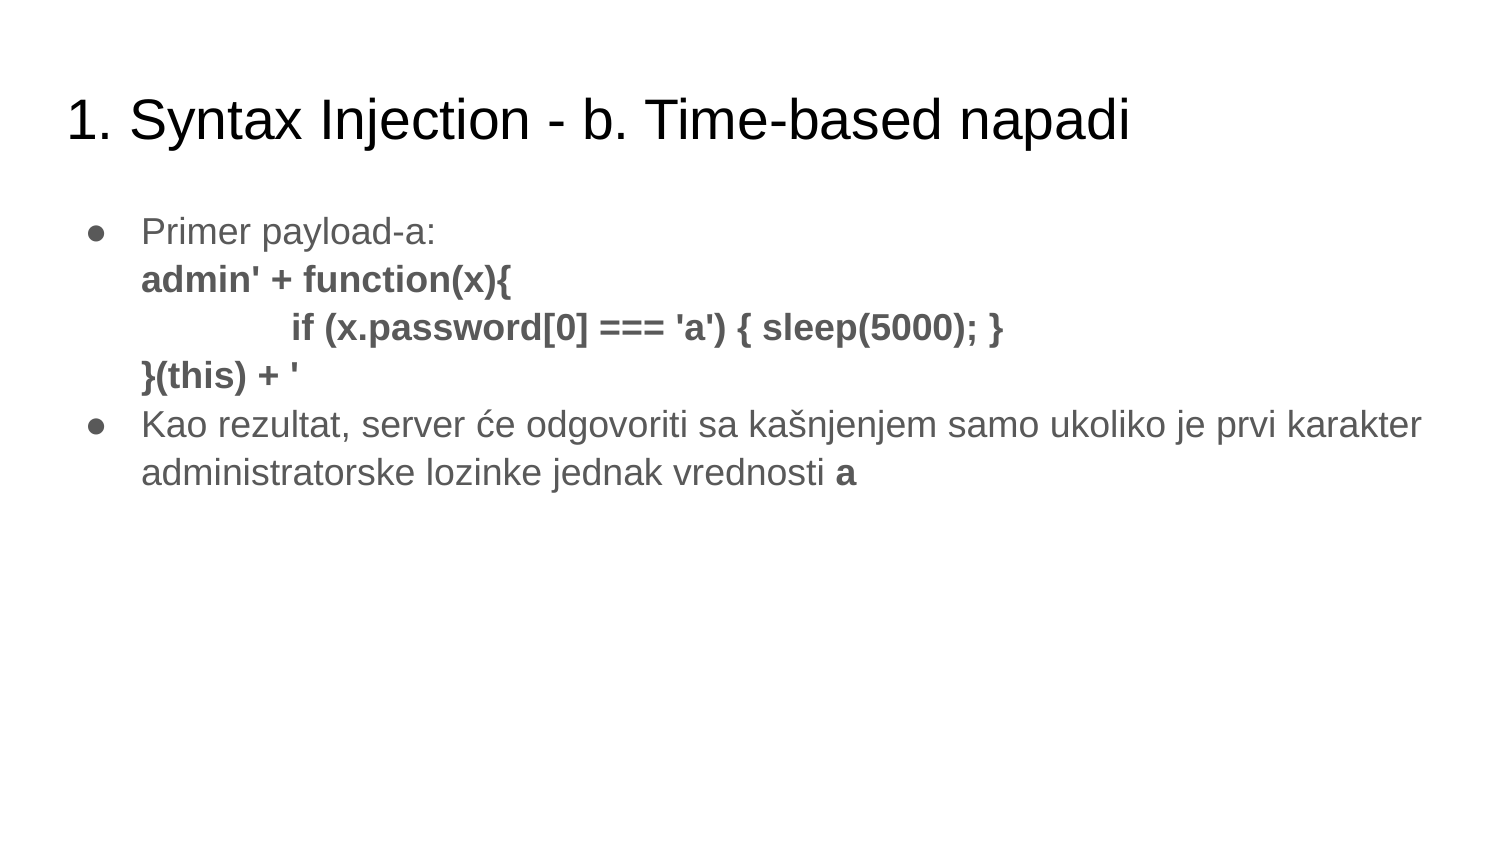

# 1. Syntax Injection - b. Time-based napadi
Primer payload-a:
admin' + function(x){
	if (x.password[0] === 'a') { sleep(5000); }
}(this) + '
Kao rezultat, server će odgovoriti sa kašnjenjem samo ukoliko je prvi karakter administratorske lozinke jednak vrednosti a